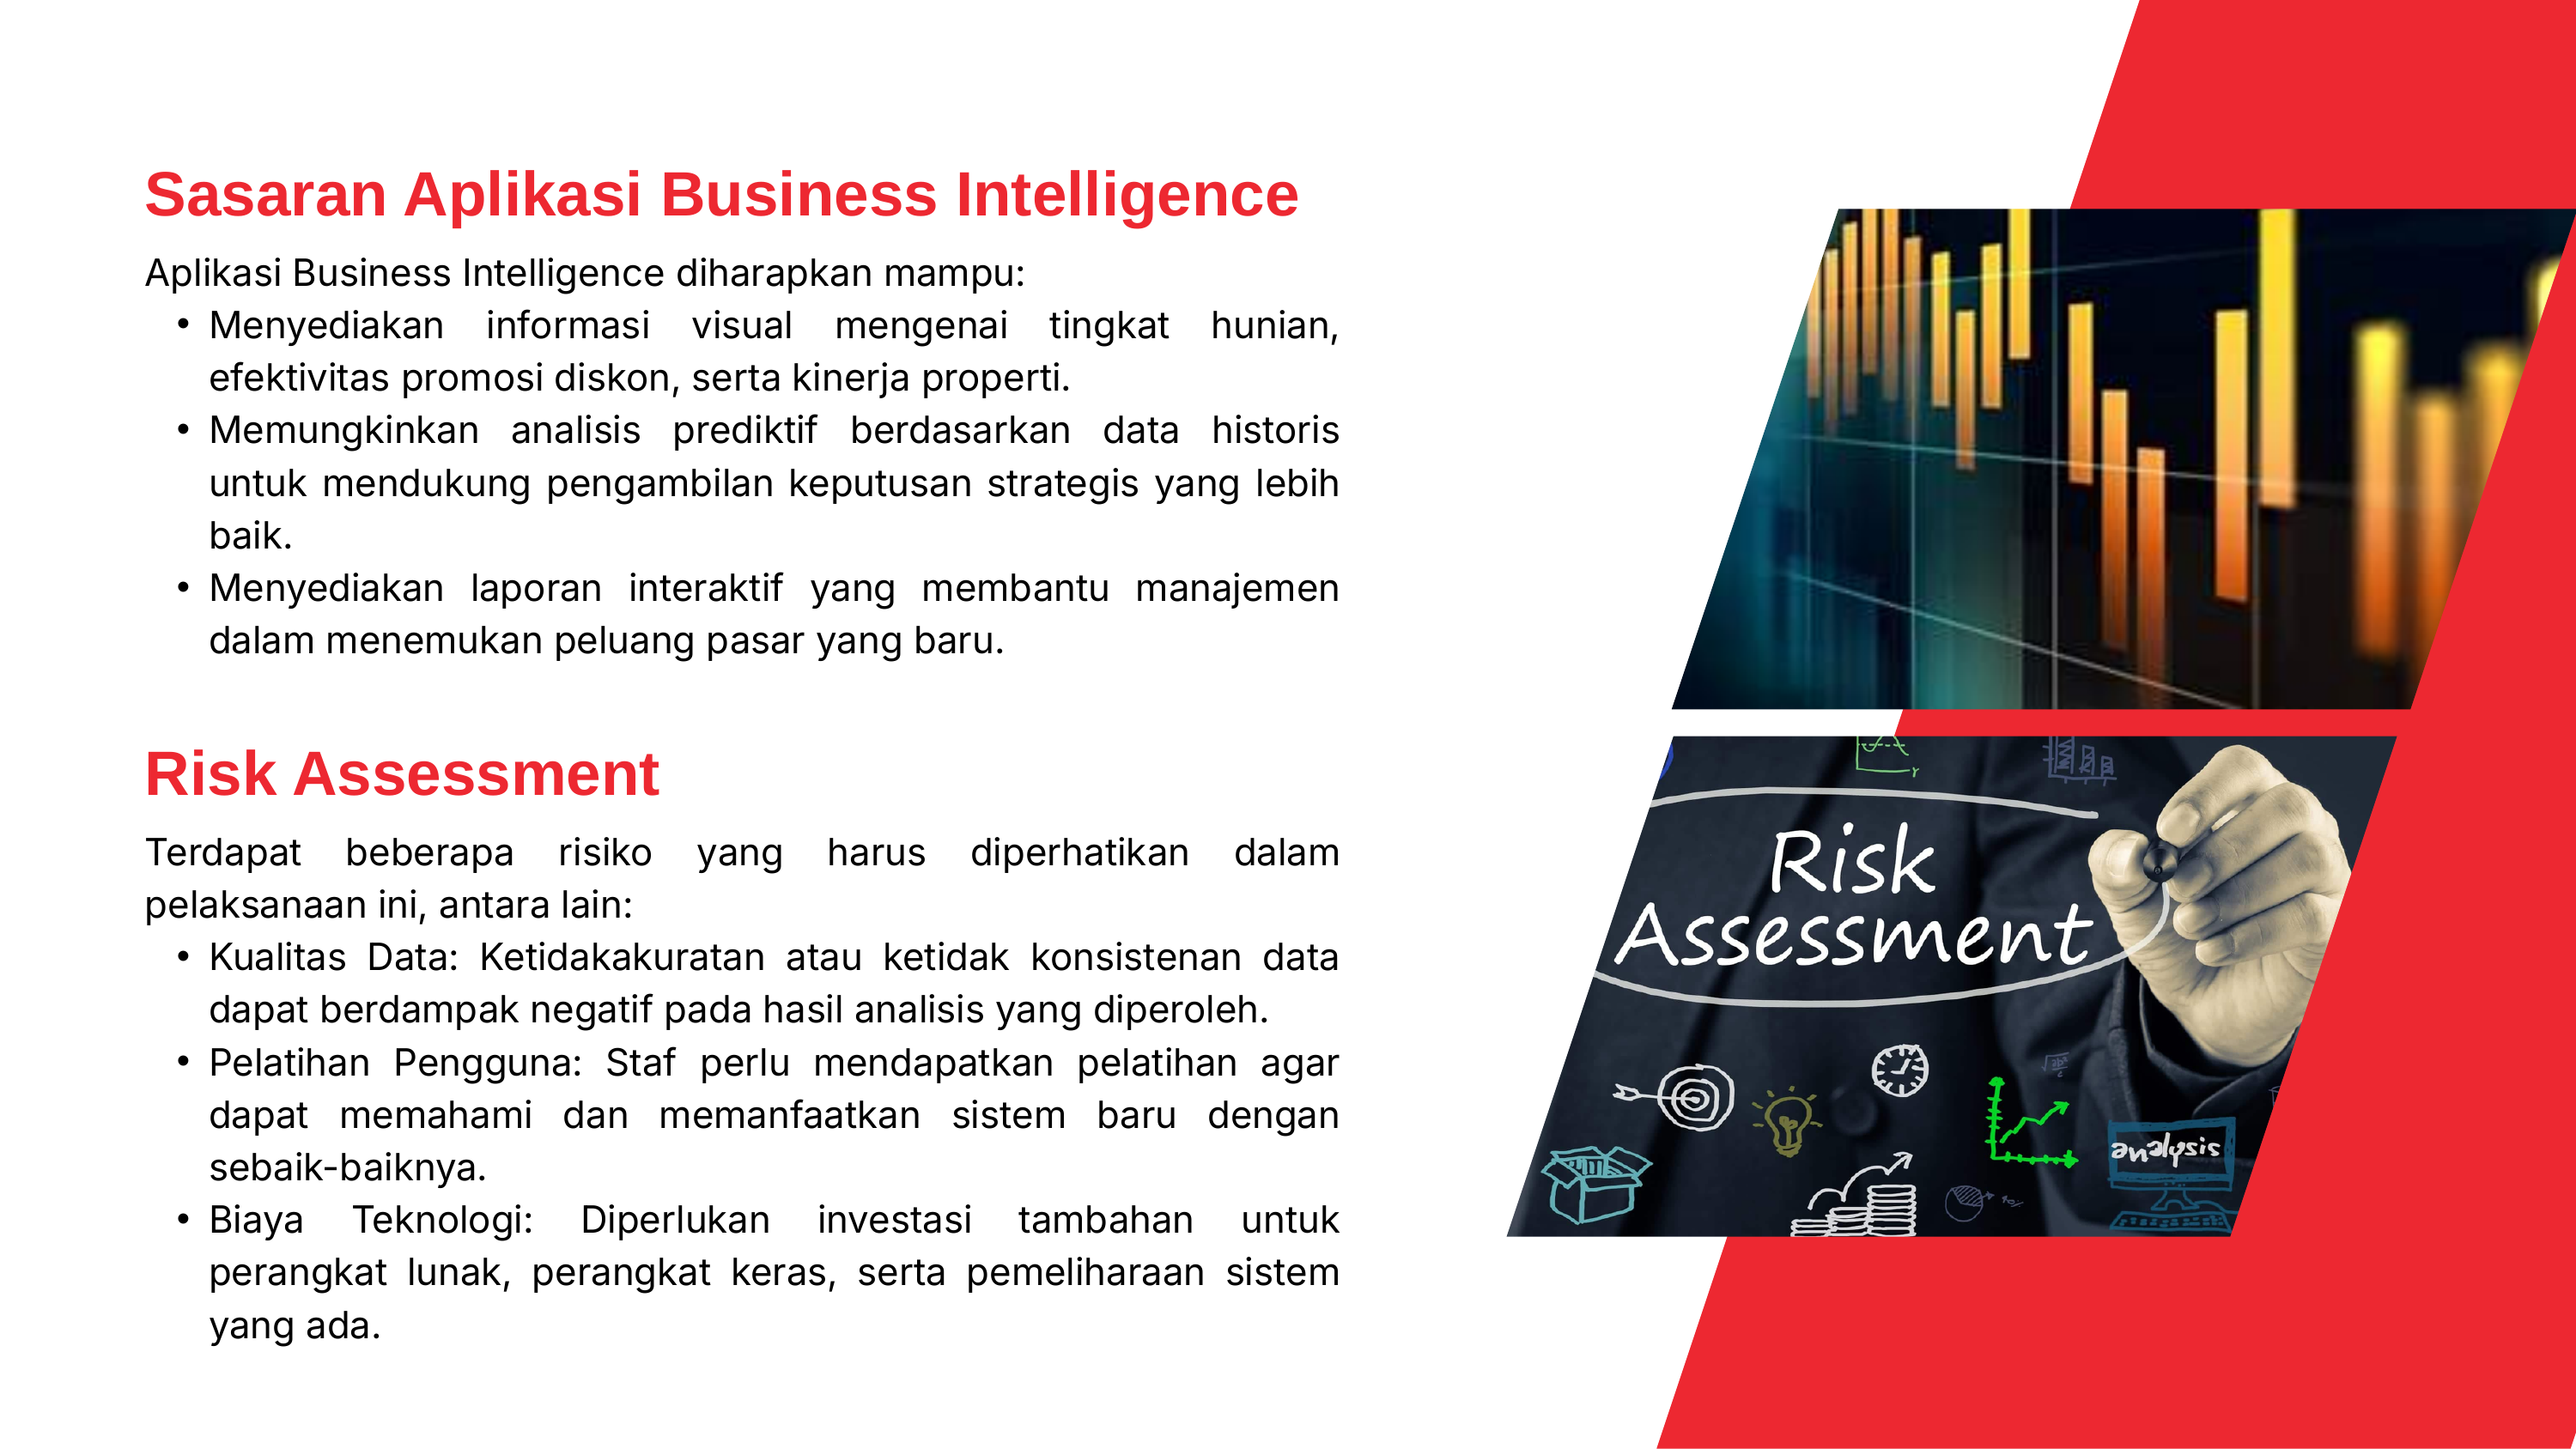

Sasaran Aplikasi Business Intelligence

Aplikasi Business Intelligence diharapkan mampu:
Menyediakan informasi visual mengenai tingkat hunian, efektivitas promosi diskon, serta kinerja properti.
Memungkinkan analisis prediktif berdasarkan data historis untuk mendukung pengambilan keputusan strategis yang lebih baik.
Menyediakan laporan interaktif yang membantu manajemen dalam menemukan peluang pasar yang baru.

Risk Assessment

Terdapat beberapa risiko yang harus diperhatikan dalam pelaksanaan ini, antara lain:
Kualitas Data: Ketidakakuratan atau ketidak konsistenan data dapat berdampak negatif pada hasil analisis yang diperoleh.
Pelatihan Pengguna: Staf perlu mendapatkan pelatihan agar dapat memahami dan memanfaatkan sistem baru dengan sebaik-baiknya.
Biaya Teknologi: Diperlukan investasi tambahan untuk perangkat lunak, perangkat keras, serta pemeliharaan sistem yang ada.